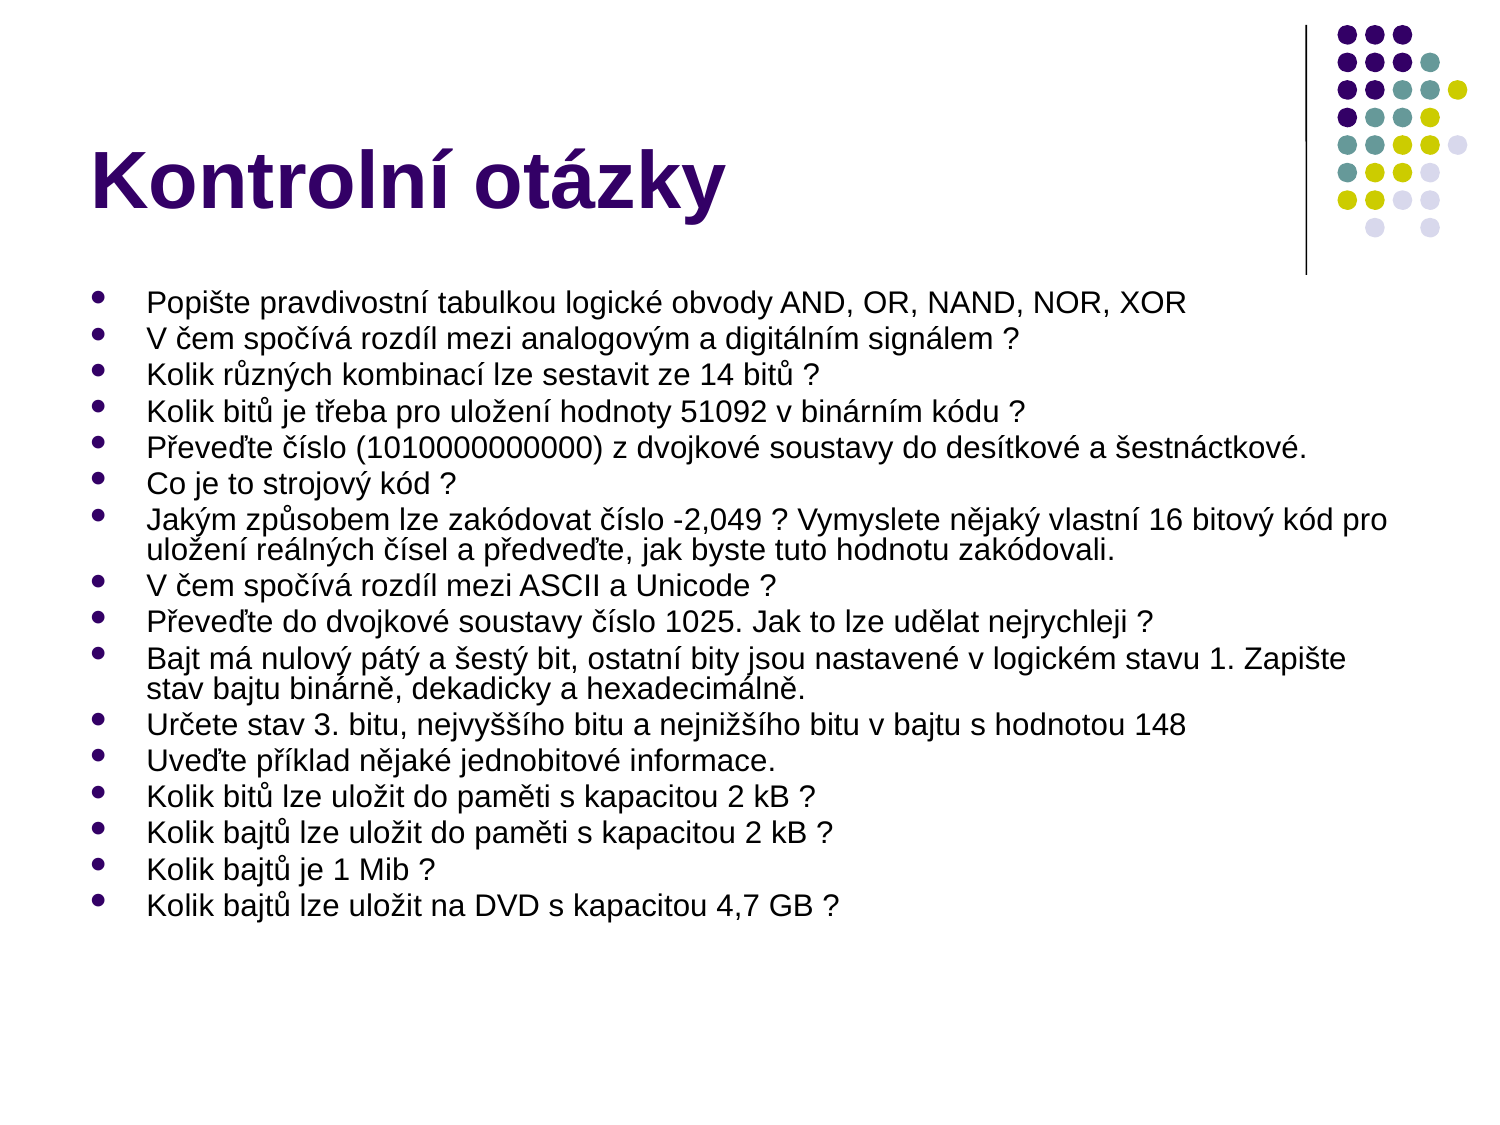

# Kontrolní otázky
Popište pravdivostní tabulkou logické obvody AND, OR, NAND, NOR, XOR
V čem spočívá rozdíl mezi analogovým a digitálním signálem ?
Kolik různých kombinací lze sestavit ze 14 bitů ?
Kolik bitů je třeba pro uložení hodnoty 51092 v binárním kódu ?
Převeďte číslo (1010000000000) z dvojkové soustavy do desítkové a šestnáctkové.
Co je to strojový kód ?
Jakým způsobem lze zakódovat číslo -2,049 ? Vymyslete nějaký vlastní 16 bitový kód pro uložení reálných čísel a předveďte, jak byste tuto hodnotu zakódovali.
V čem spočívá rozdíl mezi ASCII a Unicode ?
Převeďte do dvojkové soustavy číslo 1025. Jak to lze udělat nejrychleji ?
Bajt má nulový pátý a šestý bit, ostatní bity jsou nastavené v logickém stavu 1. Zapište stav bajtu binárně, dekadicky a hexadecimálně.
Určete stav 3. bitu, nejvyššího bitu a nejnižšího bitu v bajtu s hodnotou 148
Uveďte příklad nějaké jednobitové informace.
Kolik bitů lze uložit do paměti s kapacitou 2 kB ?
Kolik bajtů lze uložit do paměti s kapacitou 2 kB ?
Kolik bajtů je 1 Mib ?
Kolik bajtů lze uložit na DVD s kapacitou 4,7 GB ?